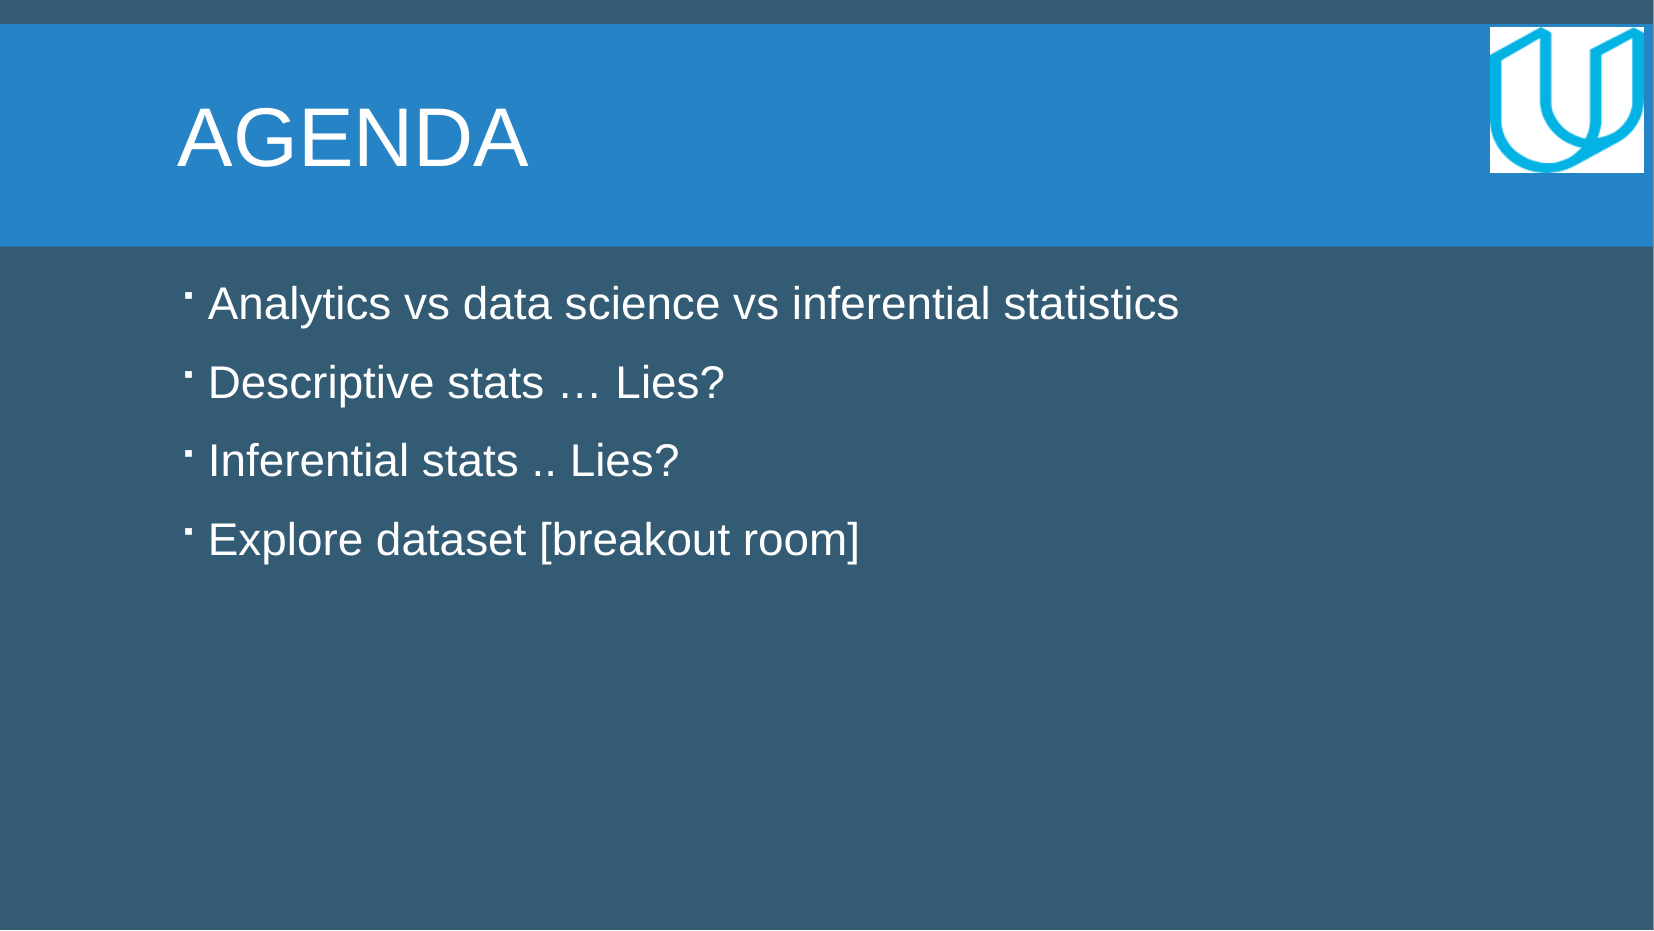

agenda
Analytics vs data science vs inferential statistics
Descriptive stats … Lies?
Inferential stats .. Lies?
Explore dataset [breakout room]